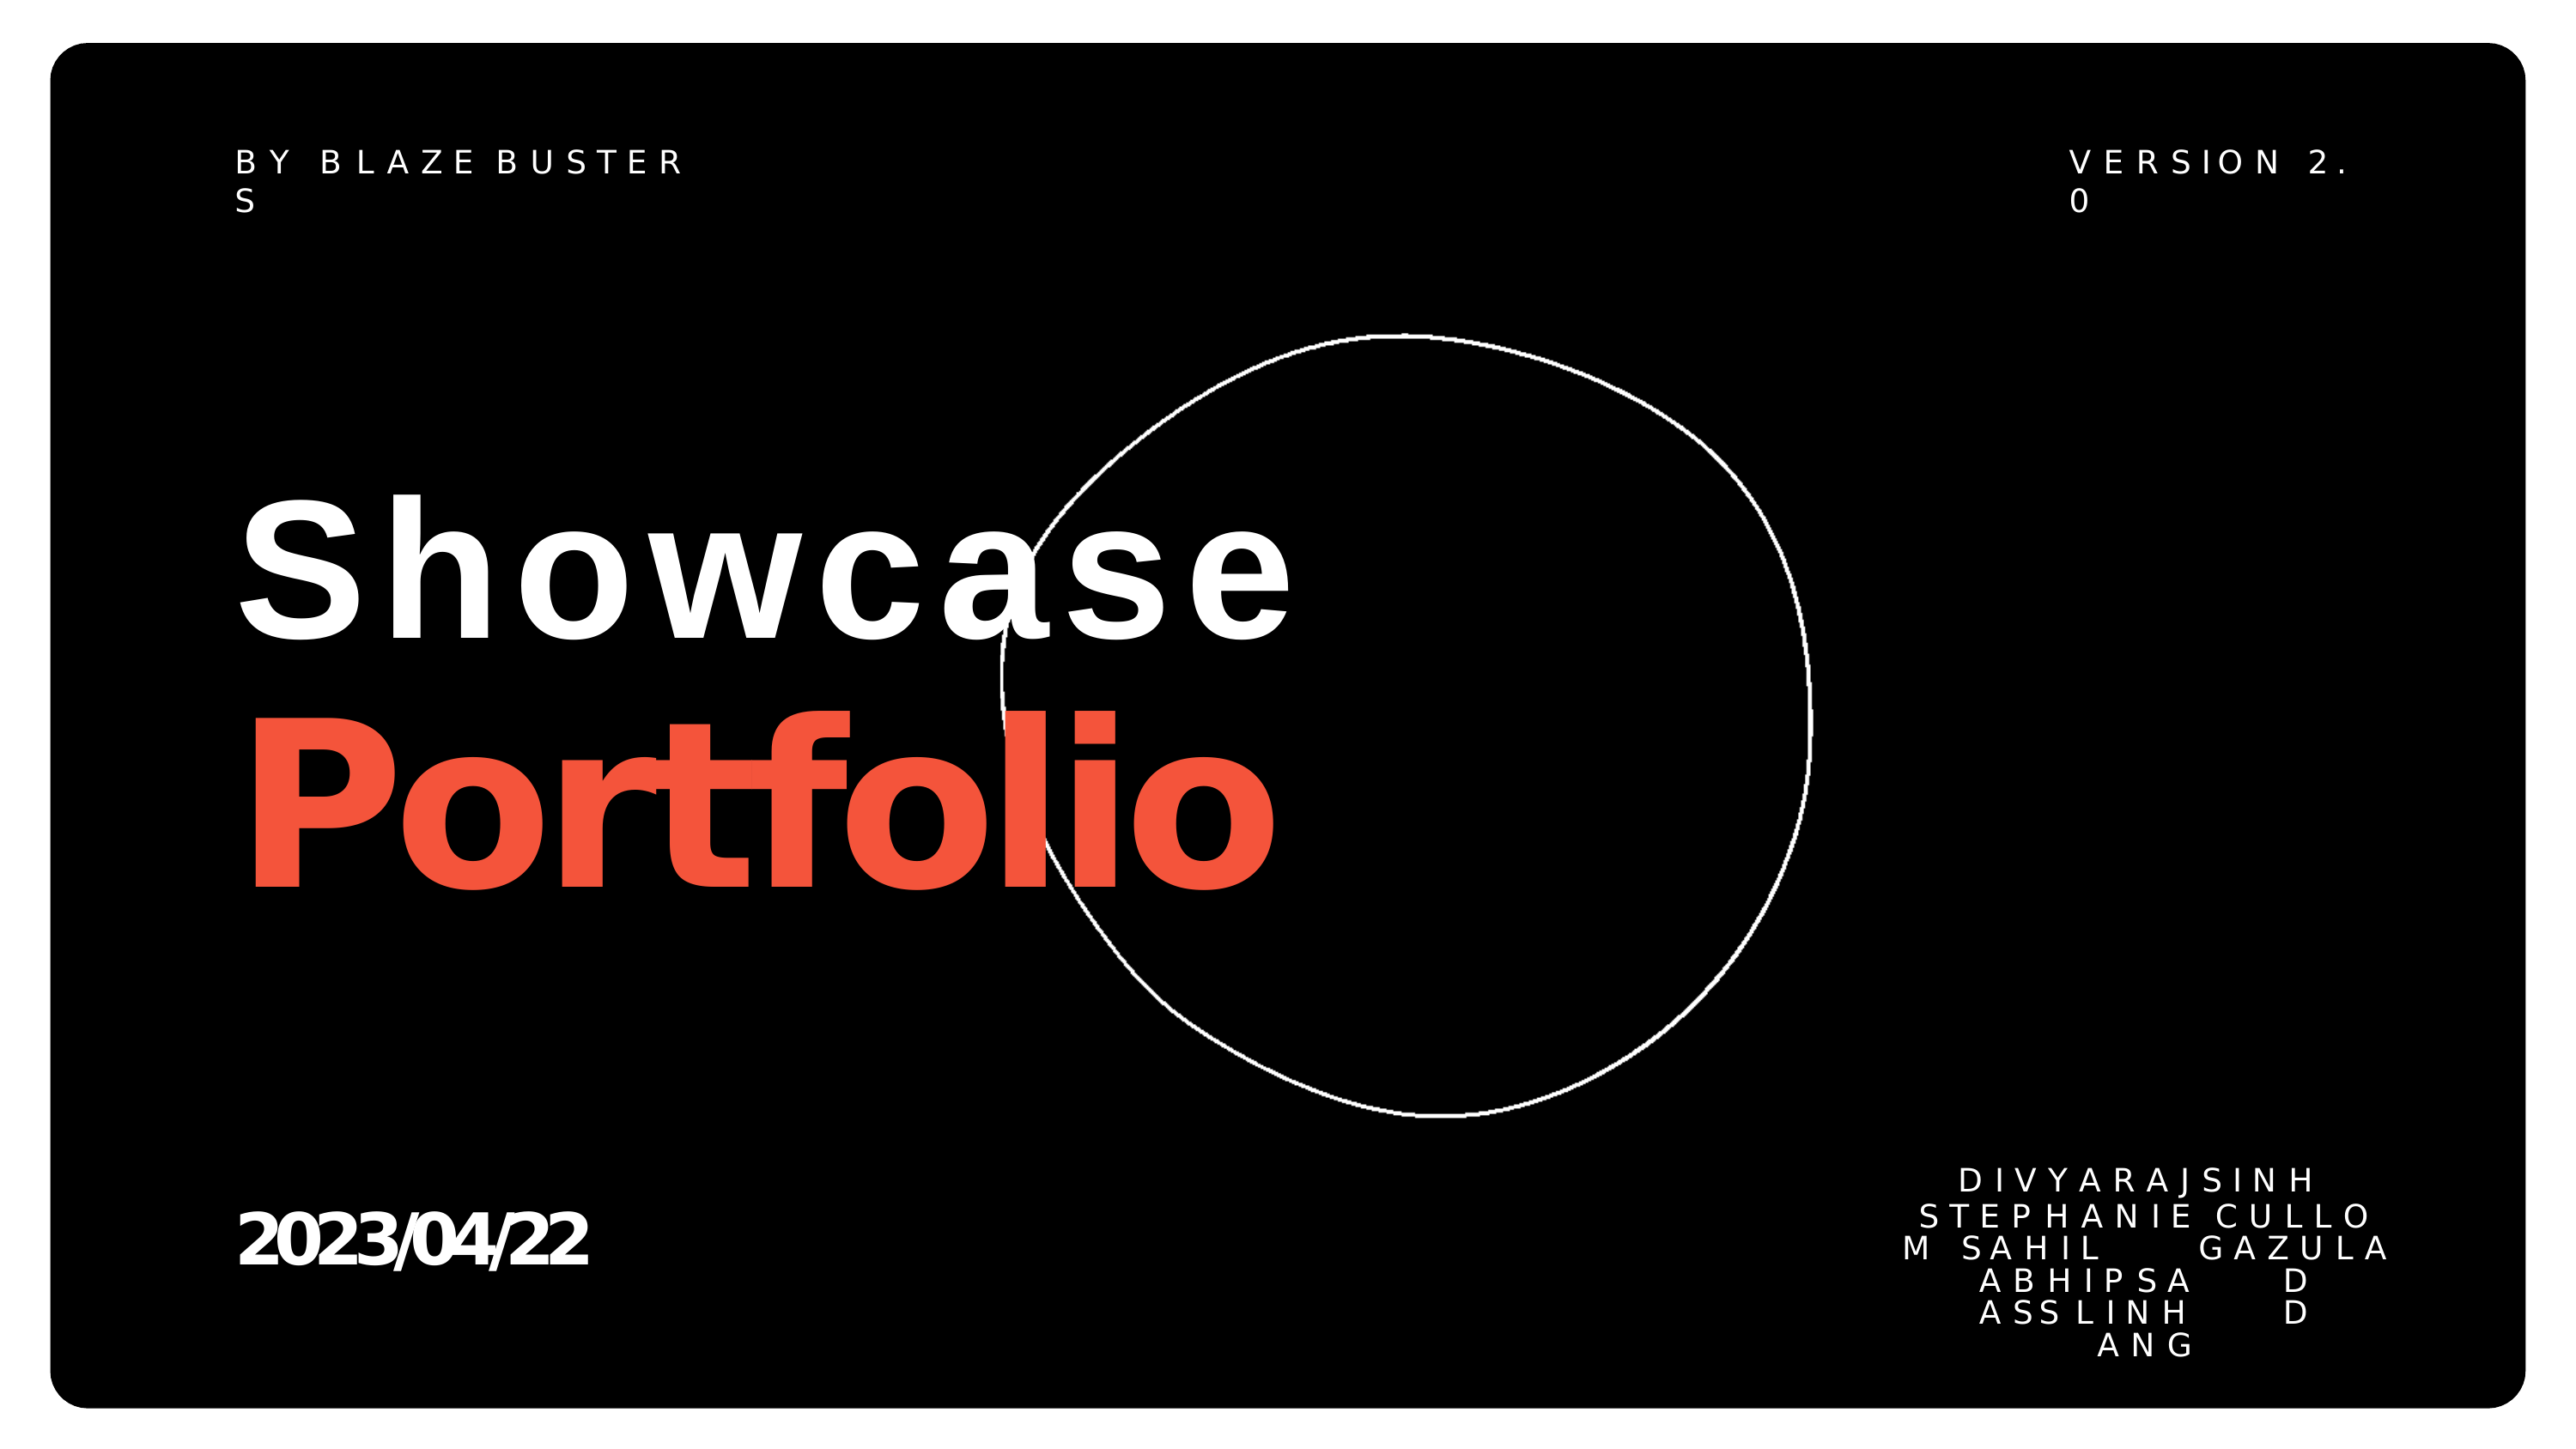

B Y	B L A Z E	B U S T E R S
V E R S I O N	2 . 0
Showcase
Portfolio
D I V Y A R A J S I N H
S T E P H A N I E	C U L L O M  S A H I L	G A Z U L A
A B H I P S A	D A S S  L I N H	D A N G
2023/04/22